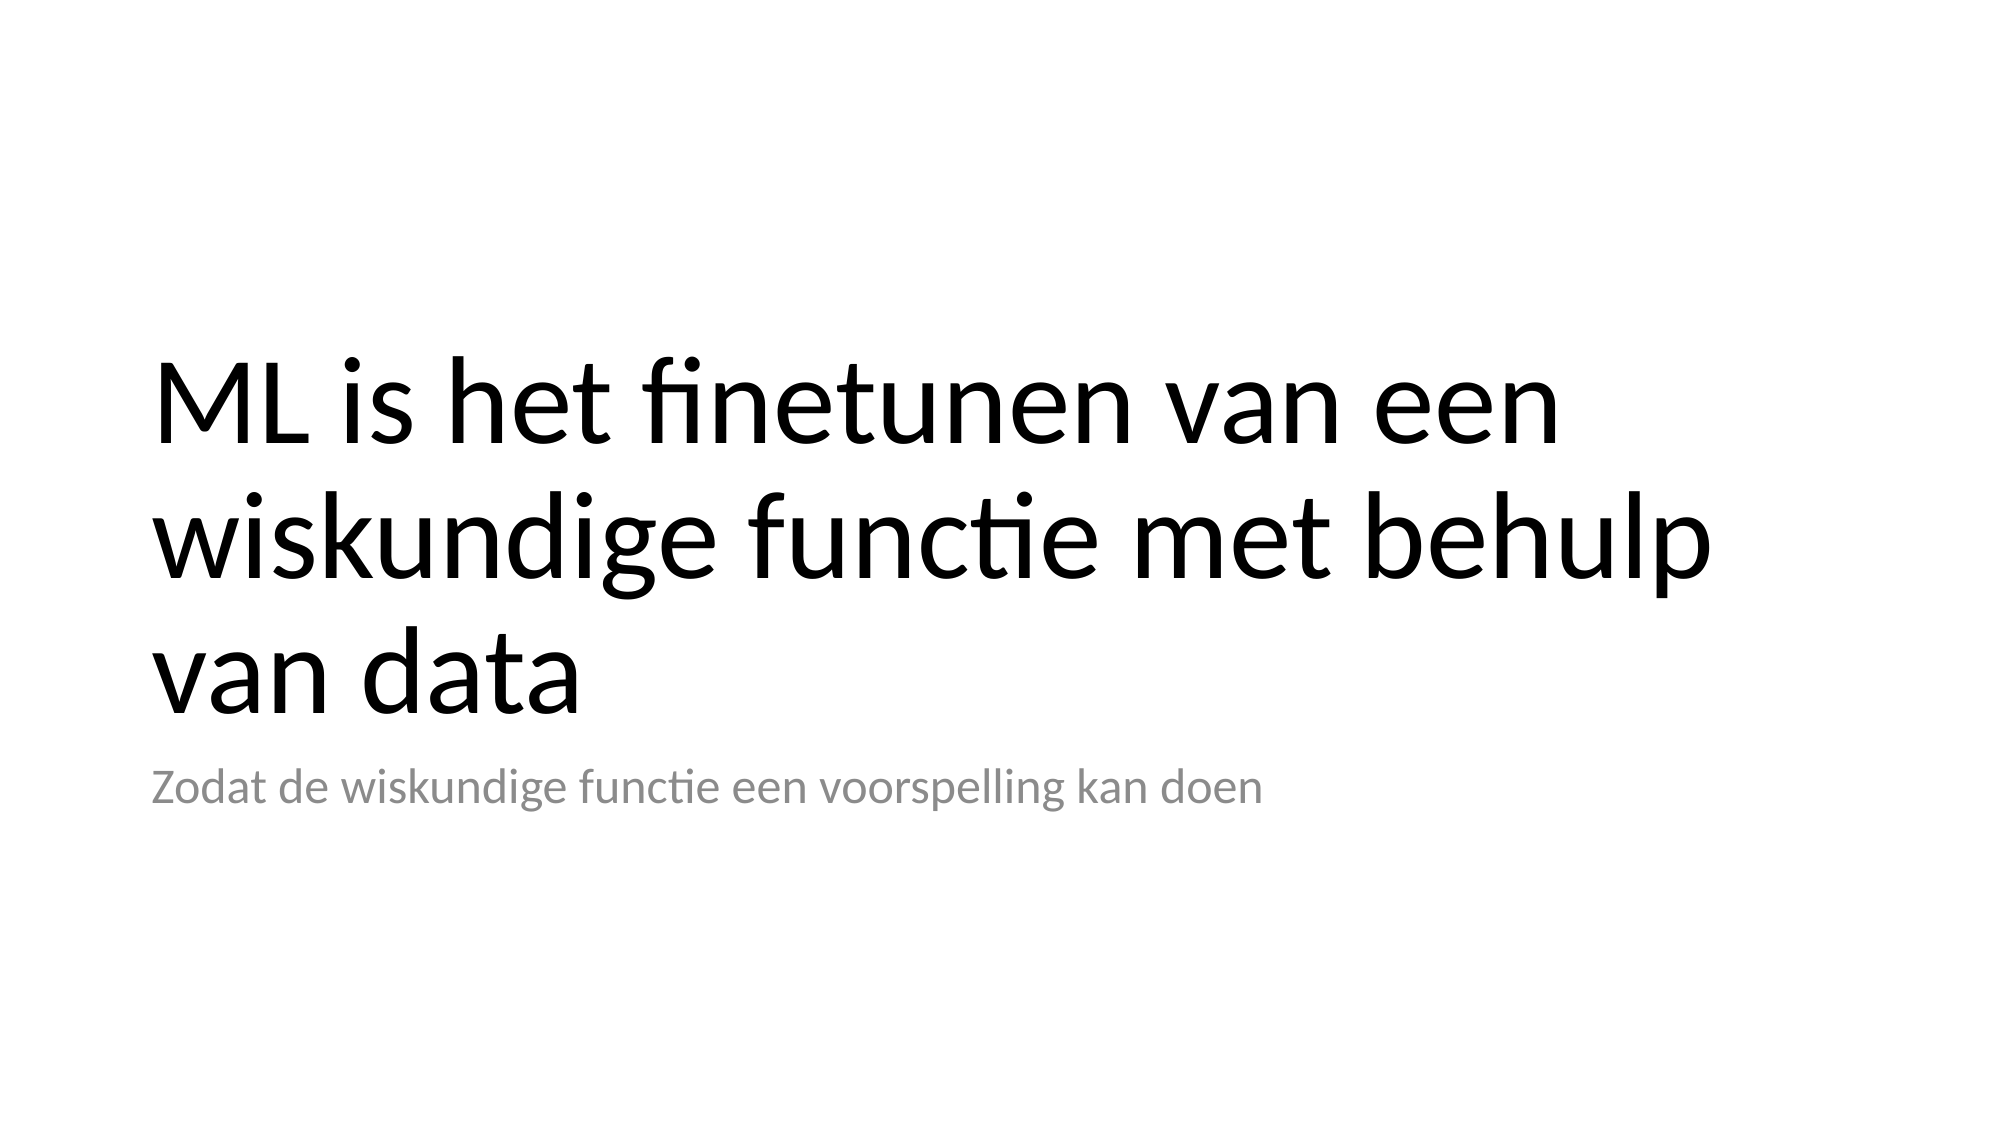

# ML is het finetunen van een wiskundige functie met behulp van data
Zodat de wiskundige functie een voorspelling kan doen